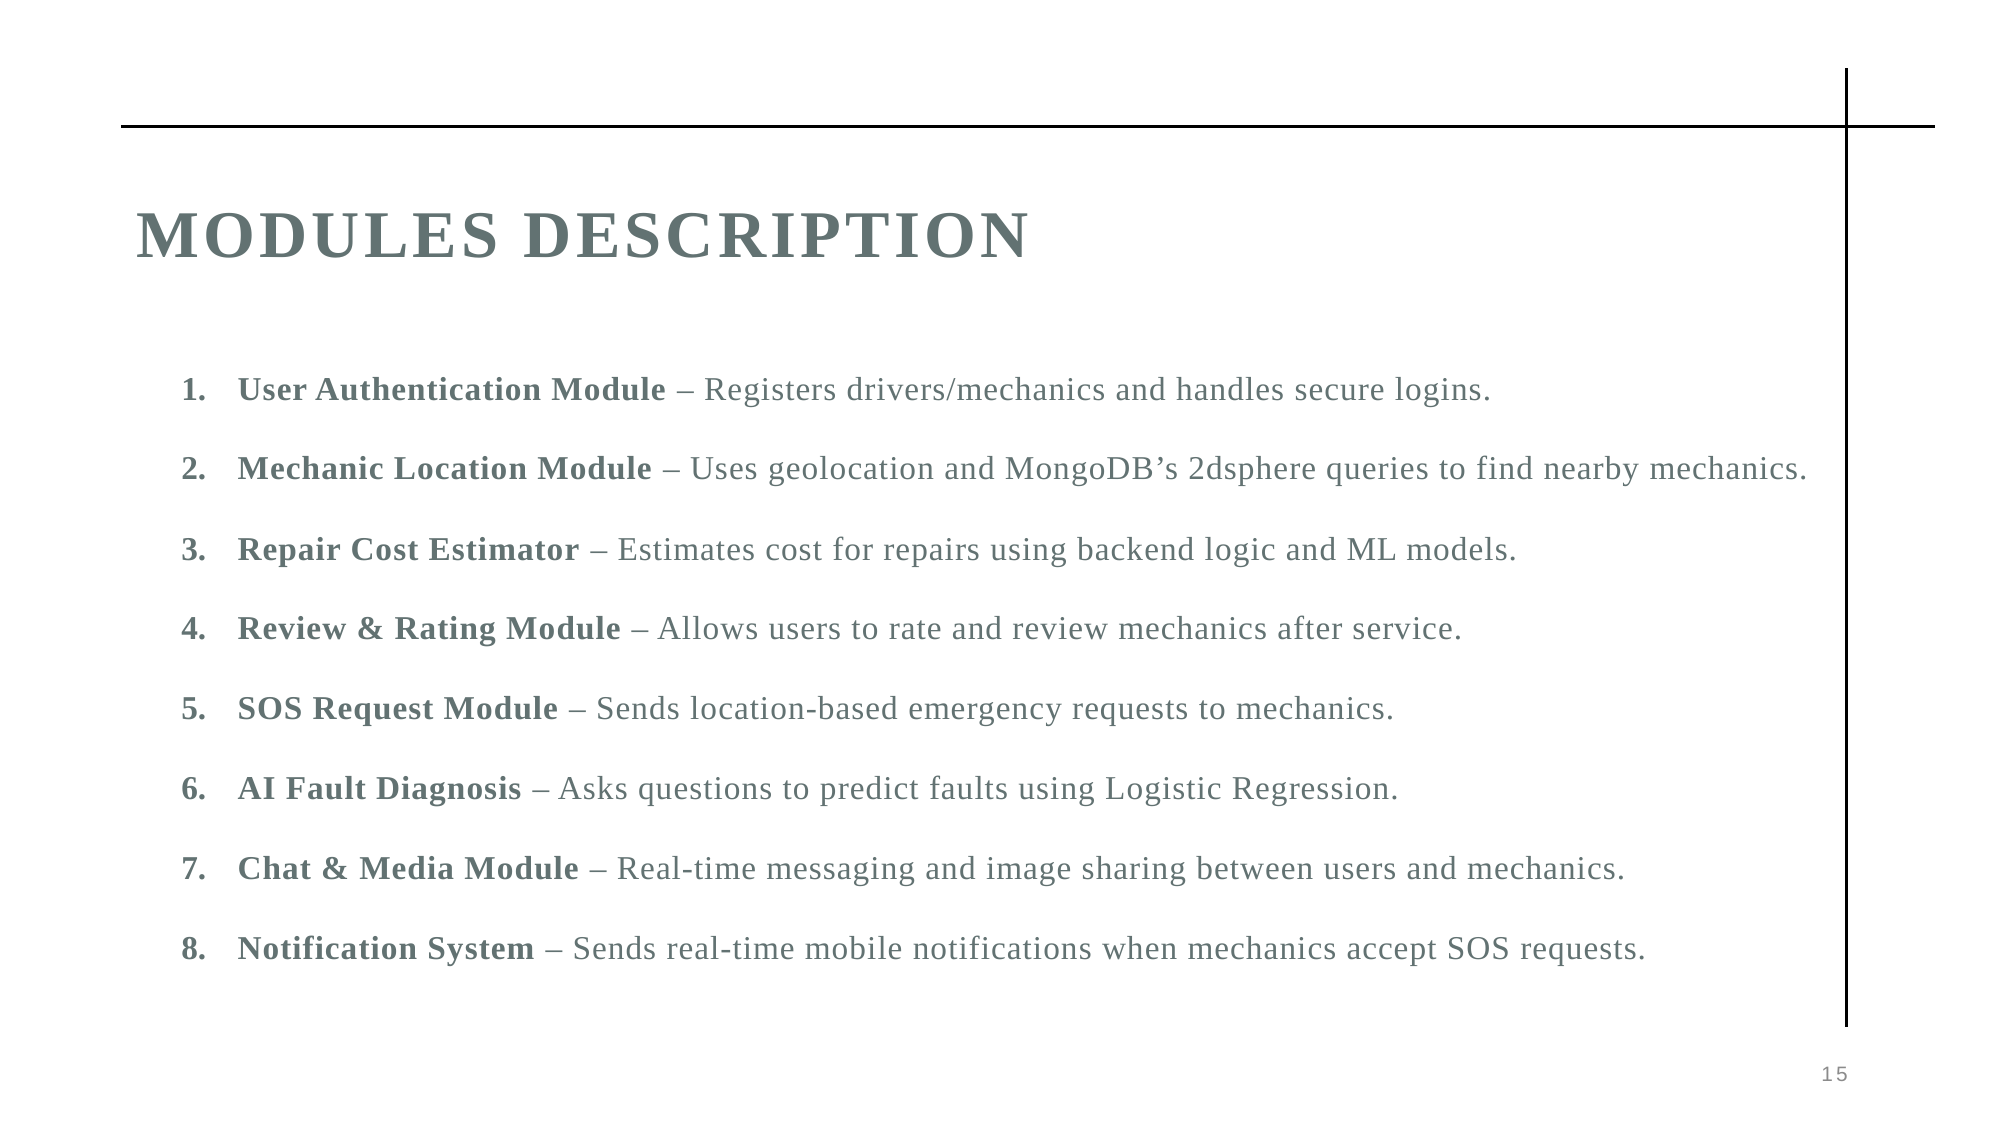

# Modules description
User Authentication Module – Registers drivers/mechanics and handles secure logins.
Mechanic Location Module – Uses geolocation and MongoDB’s 2dsphere queries to find nearby mechanics.
Repair Cost Estimator – Estimates cost for repairs using backend logic and ML models.
Review & Rating Module – Allows users to rate and review mechanics after service.
SOS Request Module – Sends location-based emergency requests to mechanics.
AI Fault Diagnosis – Asks questions to predict faults using Logistic Regression.
Chat & Media Module – Real-time messaging and image sharing between users and mechanics.
Notification System – Sends real-time mobile notifications when mechanics accept SOS requests.
15